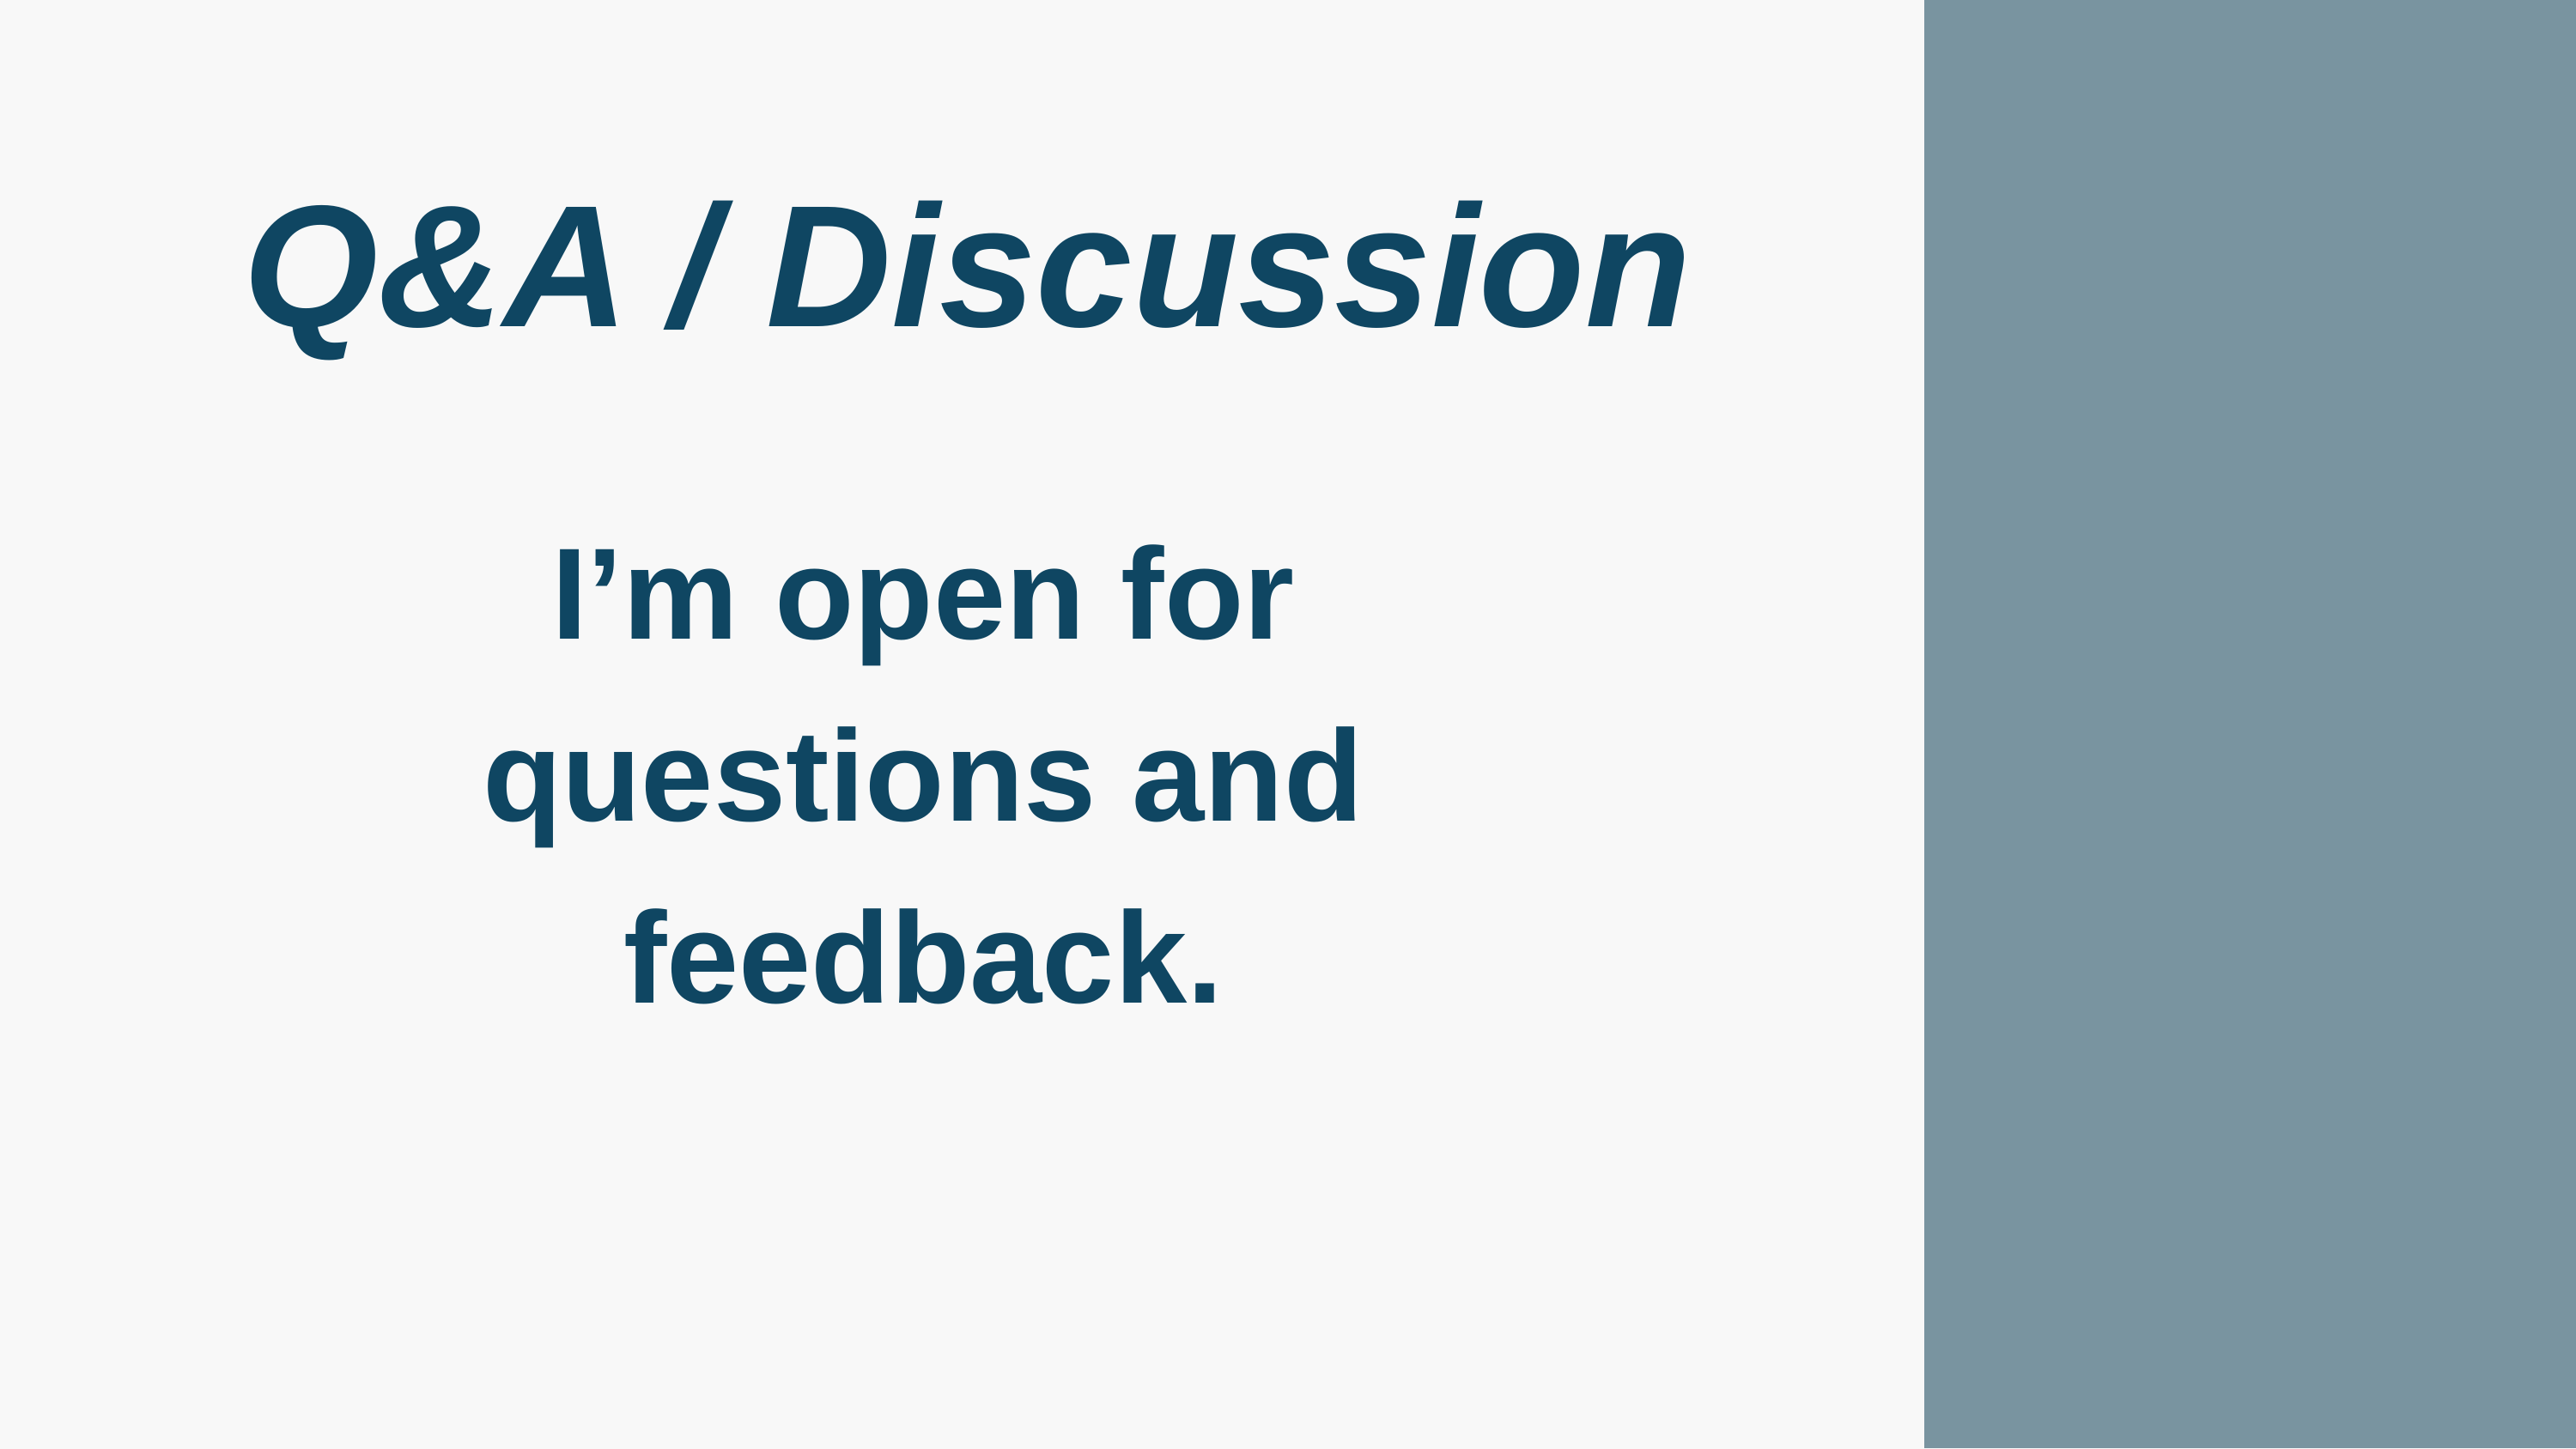

Q&A / Discussion

I’m open for questions and feedback.